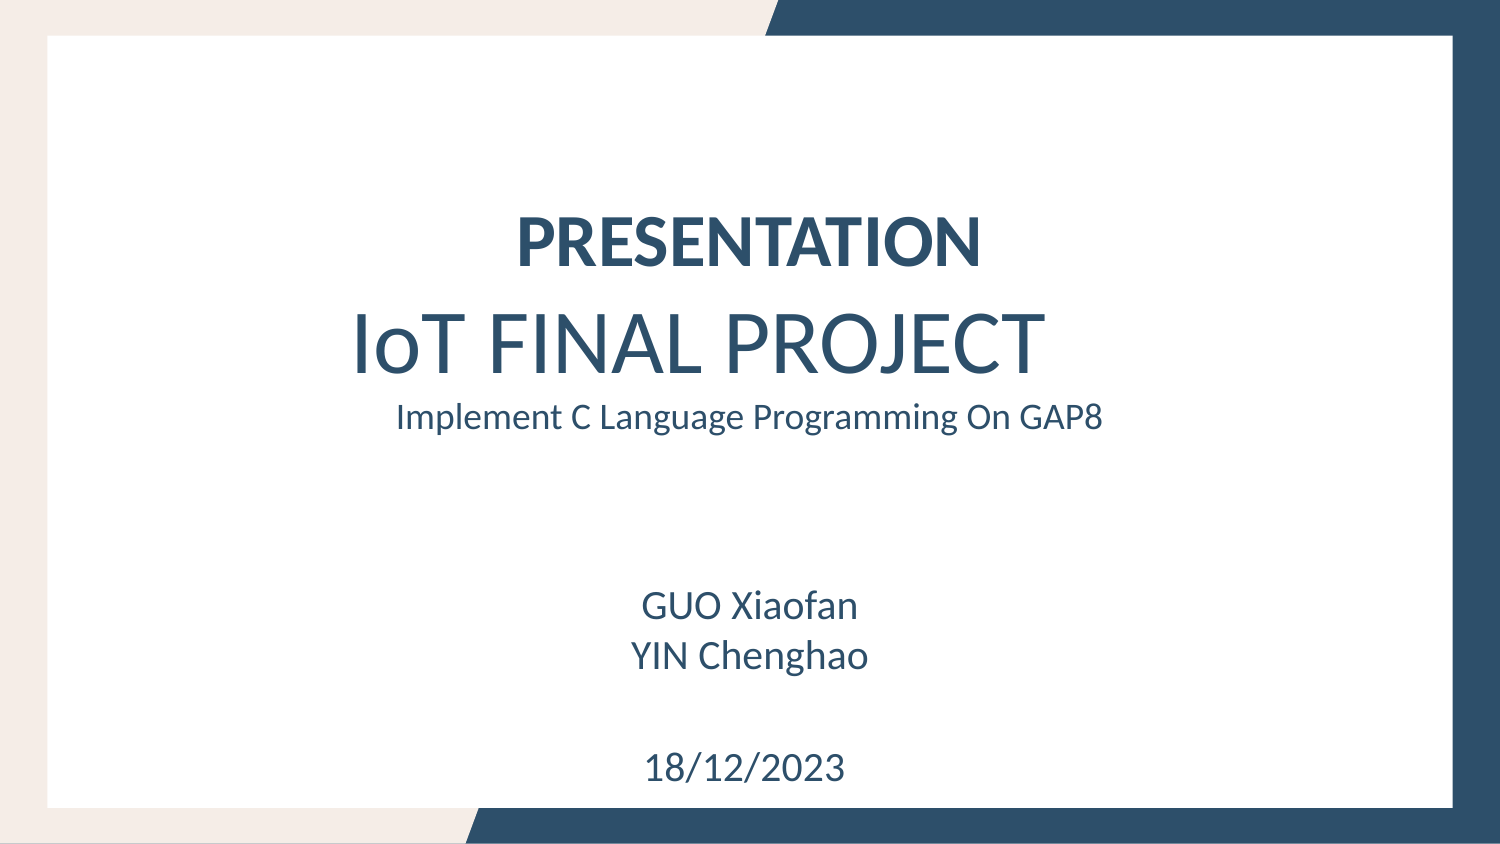

PRESENTATION
IoT FINAL PROJECT
Implement C Language Programming On GAP8
GUO Xiaofan
YIN Chenghao
18/12/2023